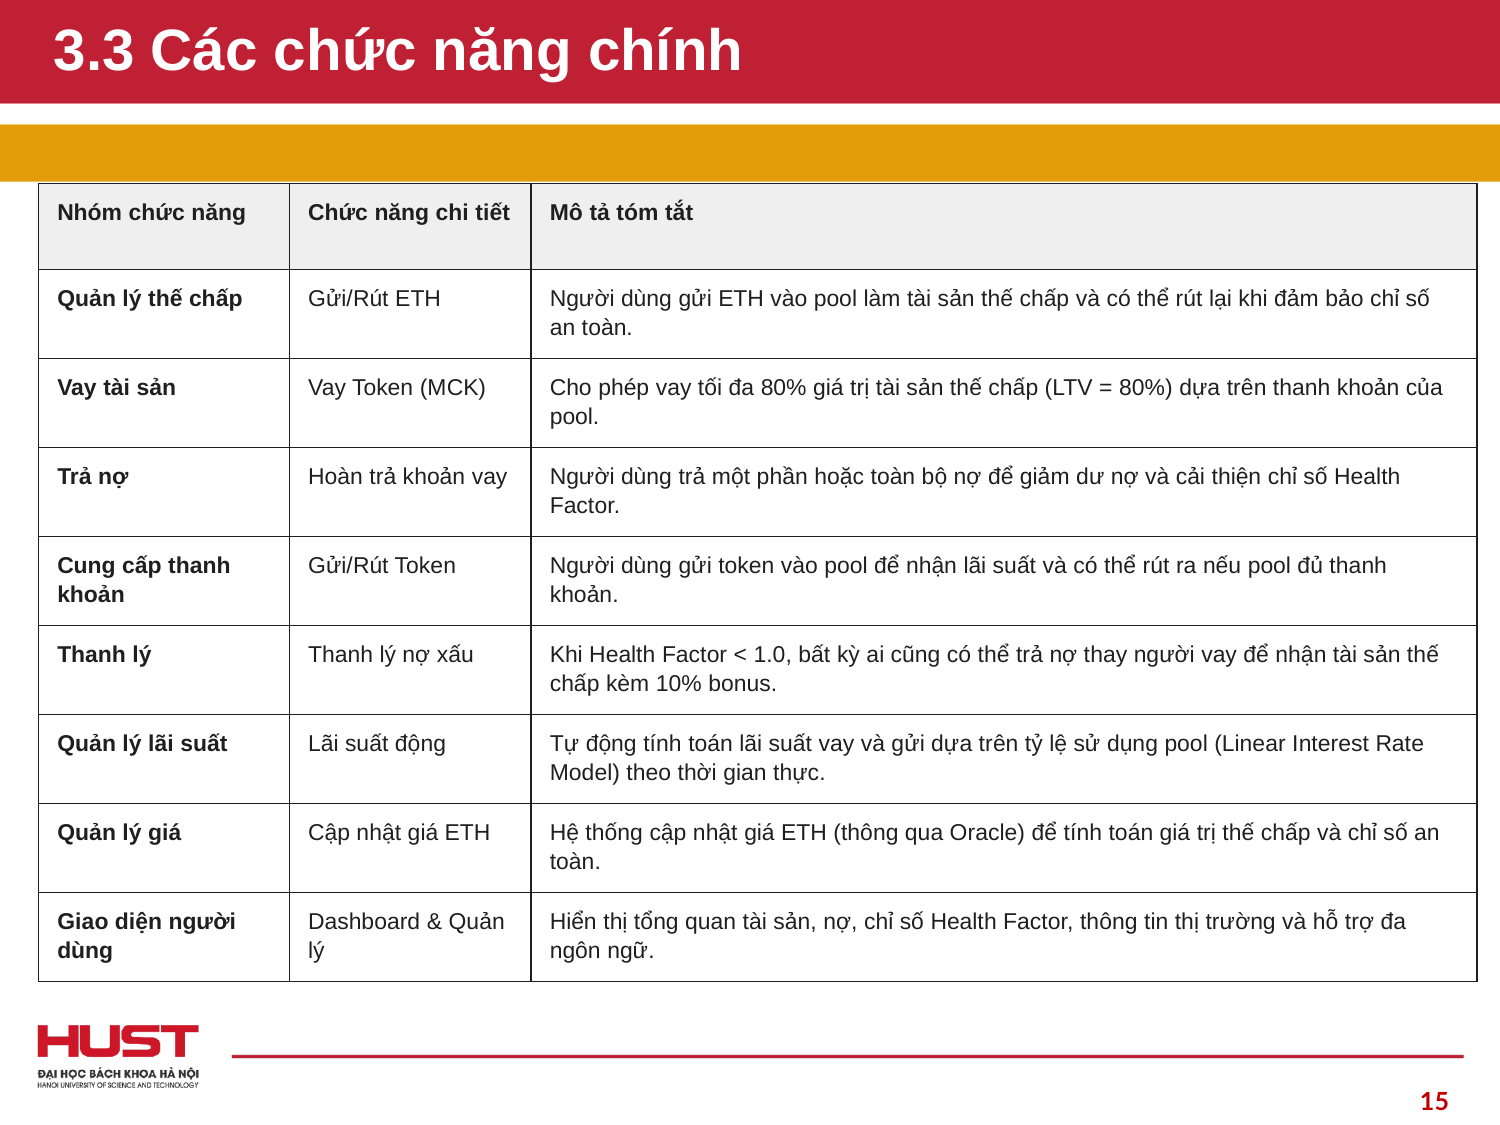

# 3.3 Các chức năng chính
| Nhóm chức năng | Chức năng chi tiết | Mô tả tóm tắt |
| --- | --- | --- |
| Quản lý thế chấp | Gửi/Rút ETH | Người dùng gửi ETH vào pool làm tài sản thế chấp và có thể rút lại khi đảm bảo chỉ số an toàn. |
| Vay tài sản | Vay Token (MCK) | Cho phép vay tối đa 80% giá trị tài sản thế chấp (LTV = 80%) dựa trên thanh khoản của pool. |
| Trả nợ | Hoàn trả khoản vay | Người dùng trả một phần hoặc toàn bộ nợ để giảm dư nợ và cải thiện chỉ số Health Factor. |
| Cung cấp thanh khoản | Gửi/Rút Token | Người dùng gửi token vào pool để nhận lãi suất và có thể rút ra nếu pool đủ thanh khoản. |
| Thanh lý | Thanh lý nợ xấu | Khi Health Factor < 1.0, bất kỳ ai cũng có thể trả nợ thay người vay để nhận tài sản thế chấp kèm 10% bonus. |
| Quản lý lãi suất | Lãi suất động | Tự động tính toán lãi suất vay và gửi dựa trên tỷ lệ sử dụng pool (Linear Interest Rate Model) theo thời gian thực. |
| Quản lý giá | Cập nhật giá ETH | Hệ thống cập nhật giá ETH (thông qua Oracle) để tính toán giá trị thế chấp và chỉ số an toàn. |
| Giao diện người dùng | Dashboard & Quản lý | Hiển thị tổng quan tài sản, nợ, chỉ số Health Factor, thông tin thị trường và hỗ trợ đa ngôn ngữ. |
15